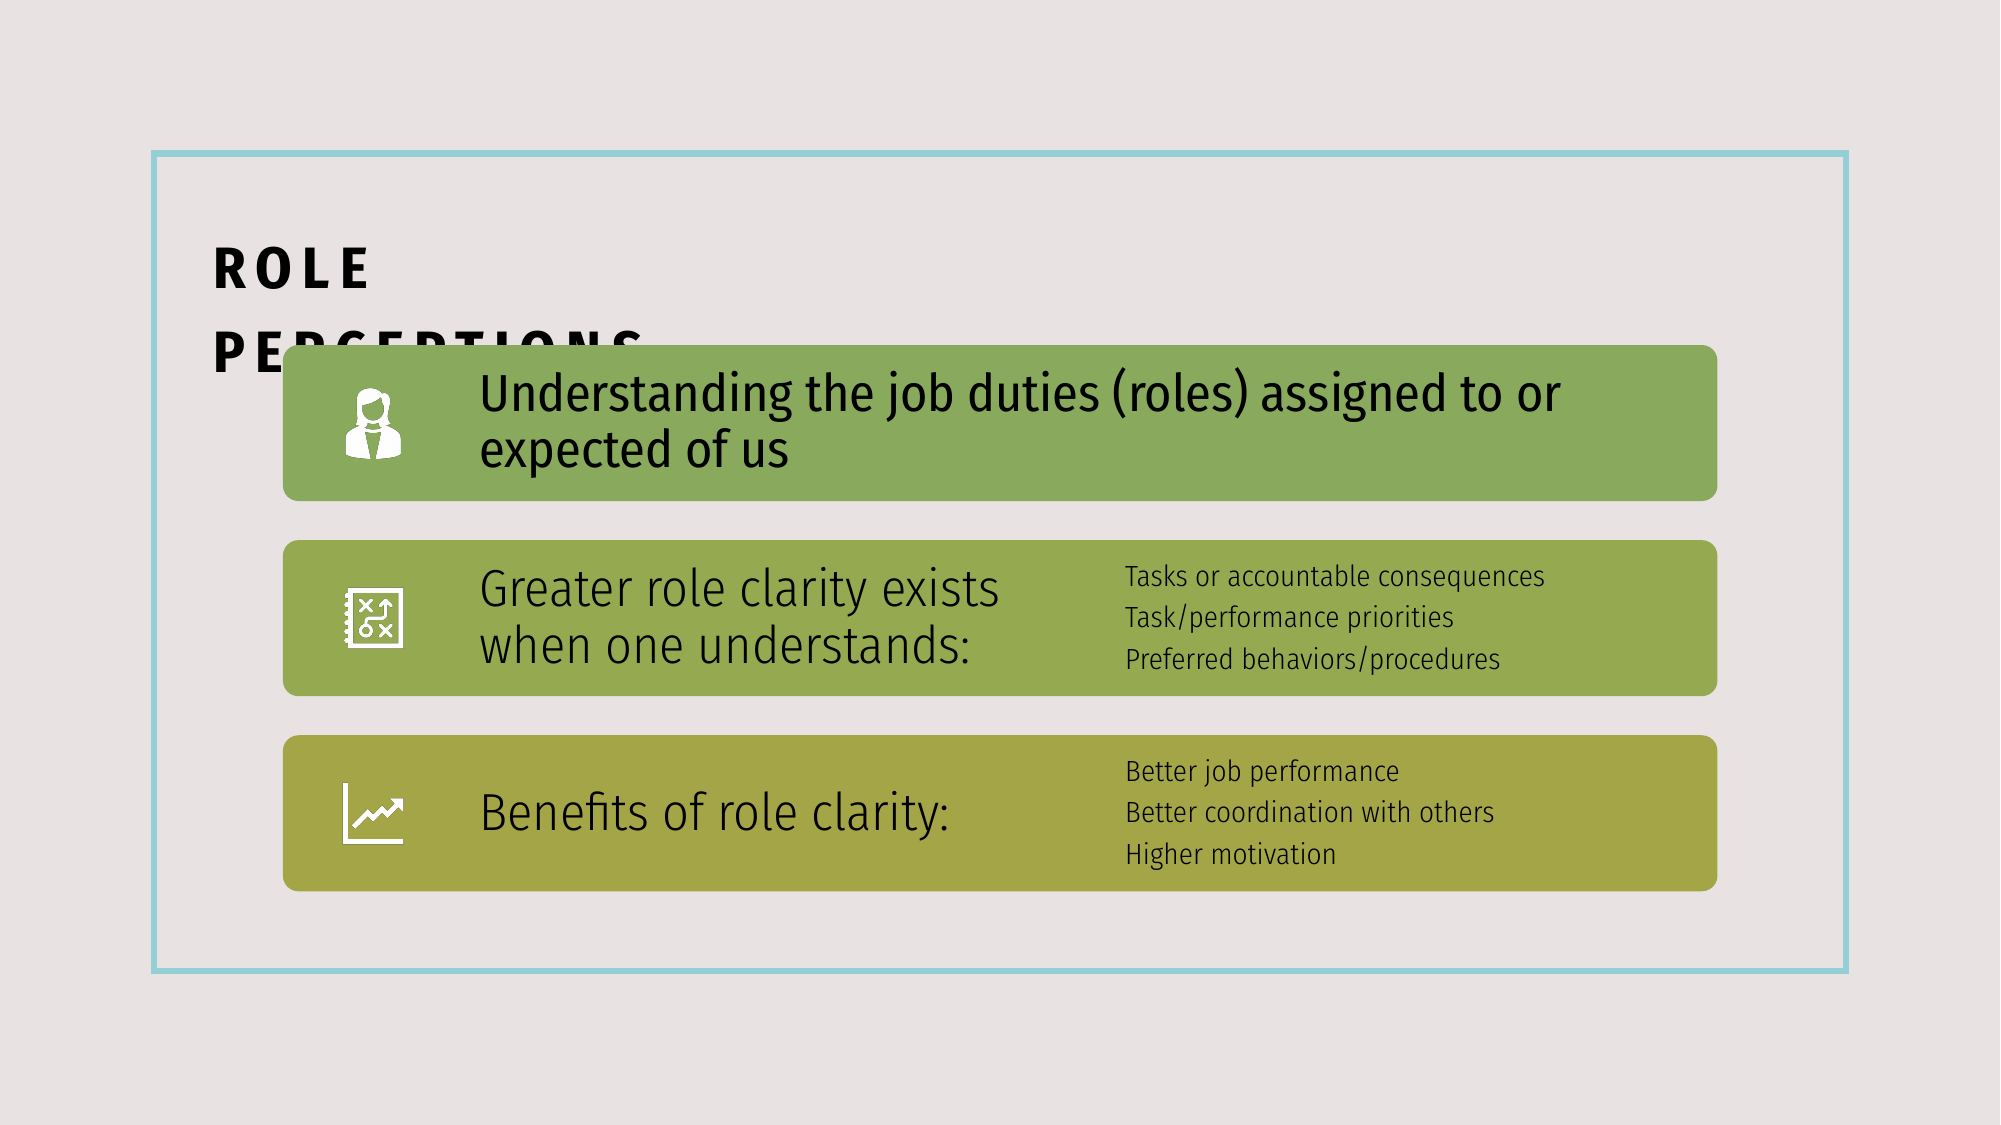

# Role Perceptions
Understanding the job duties (roles) assigned to or expected of us
Greater role clarity exists when one understands:
Tasks or accountable consequences
Task/performance priorities
Preferred behaviors/procedures
Benefits of role clarity:
Better job performance
Better coordination with others
Higher motivation